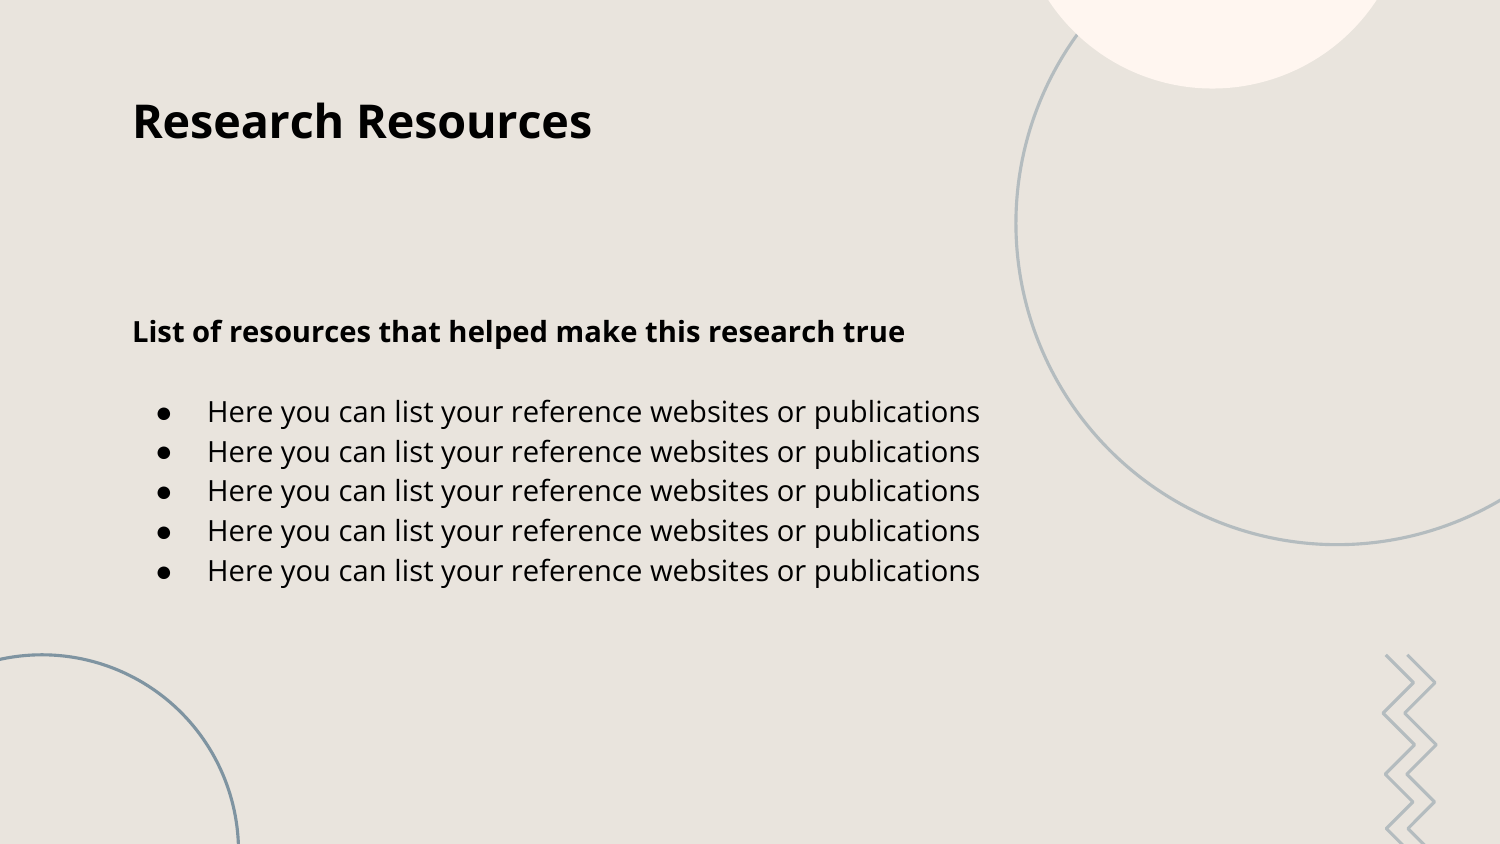

# Research Resources
List of resources that helped make this research true

Here you can list your reference websites or publications
Here you can list your reference websites or publications
Here you can list your reference websites or publications
Here you can list your reference websites or publications
Here you can list your reference websites or publications